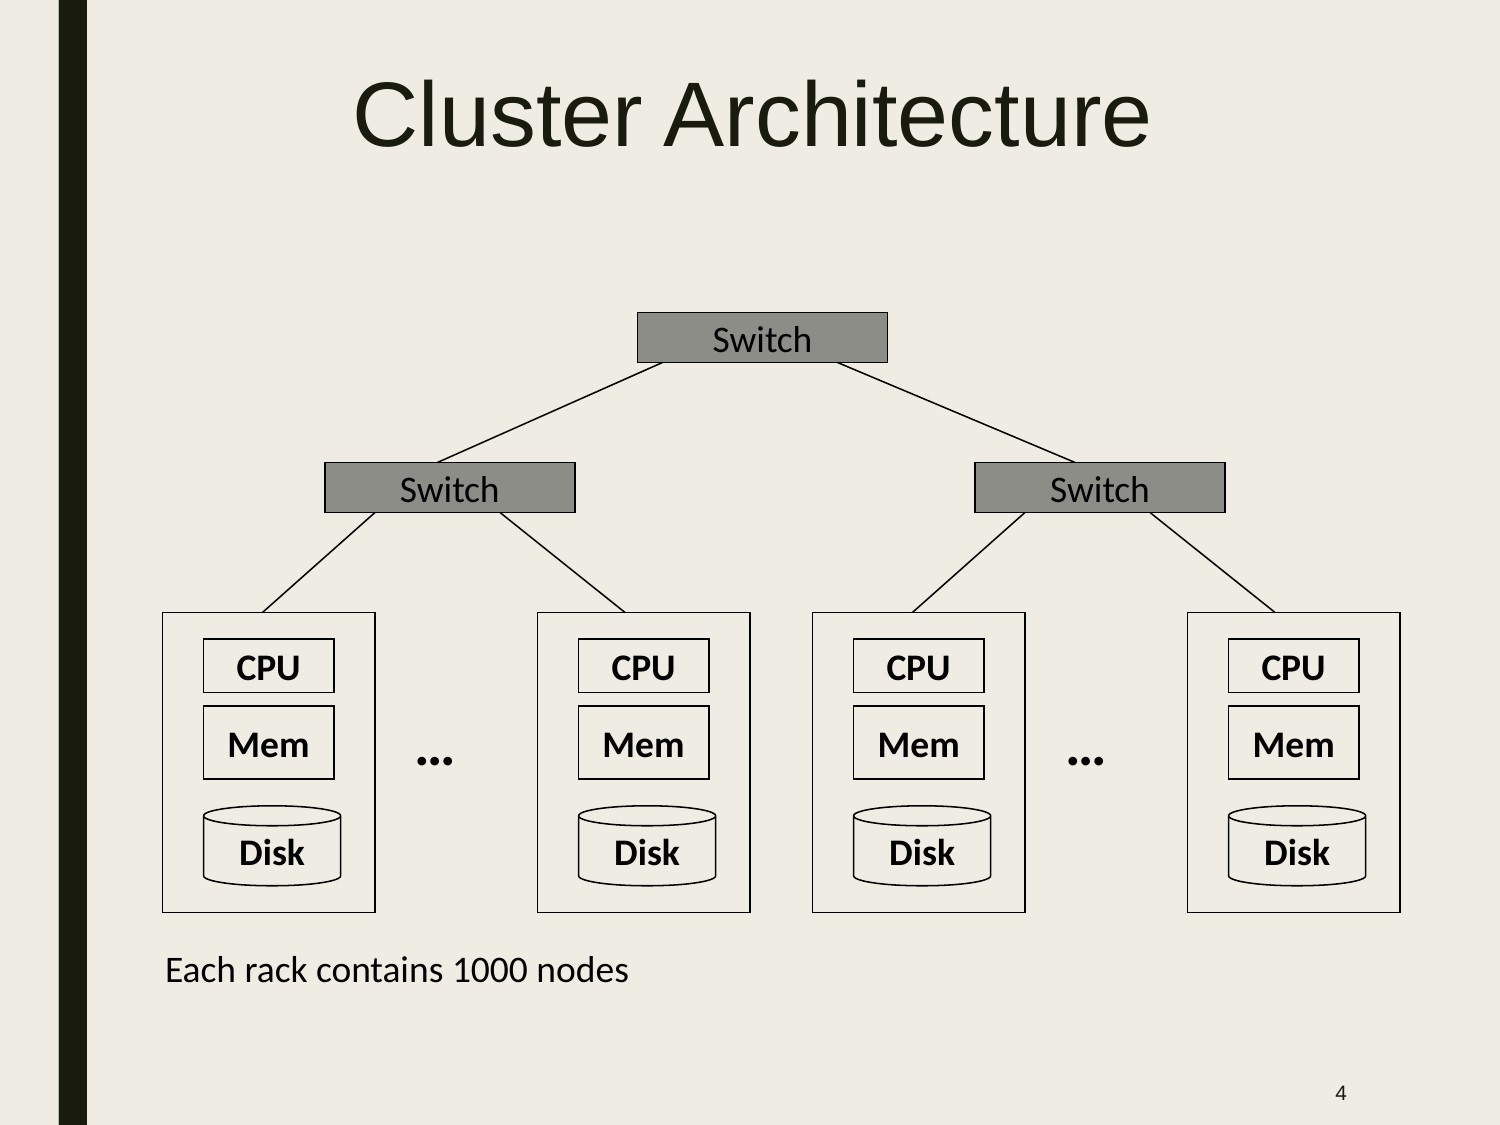

# Cluster Architecture

Switch
Switch
Switch

CPU
Mem
Disk

CPU
Mem
Disk

CPU
Mem
Disk

CPU
Mem
Disk
…
…
Each rack contains 1000 nodes

4